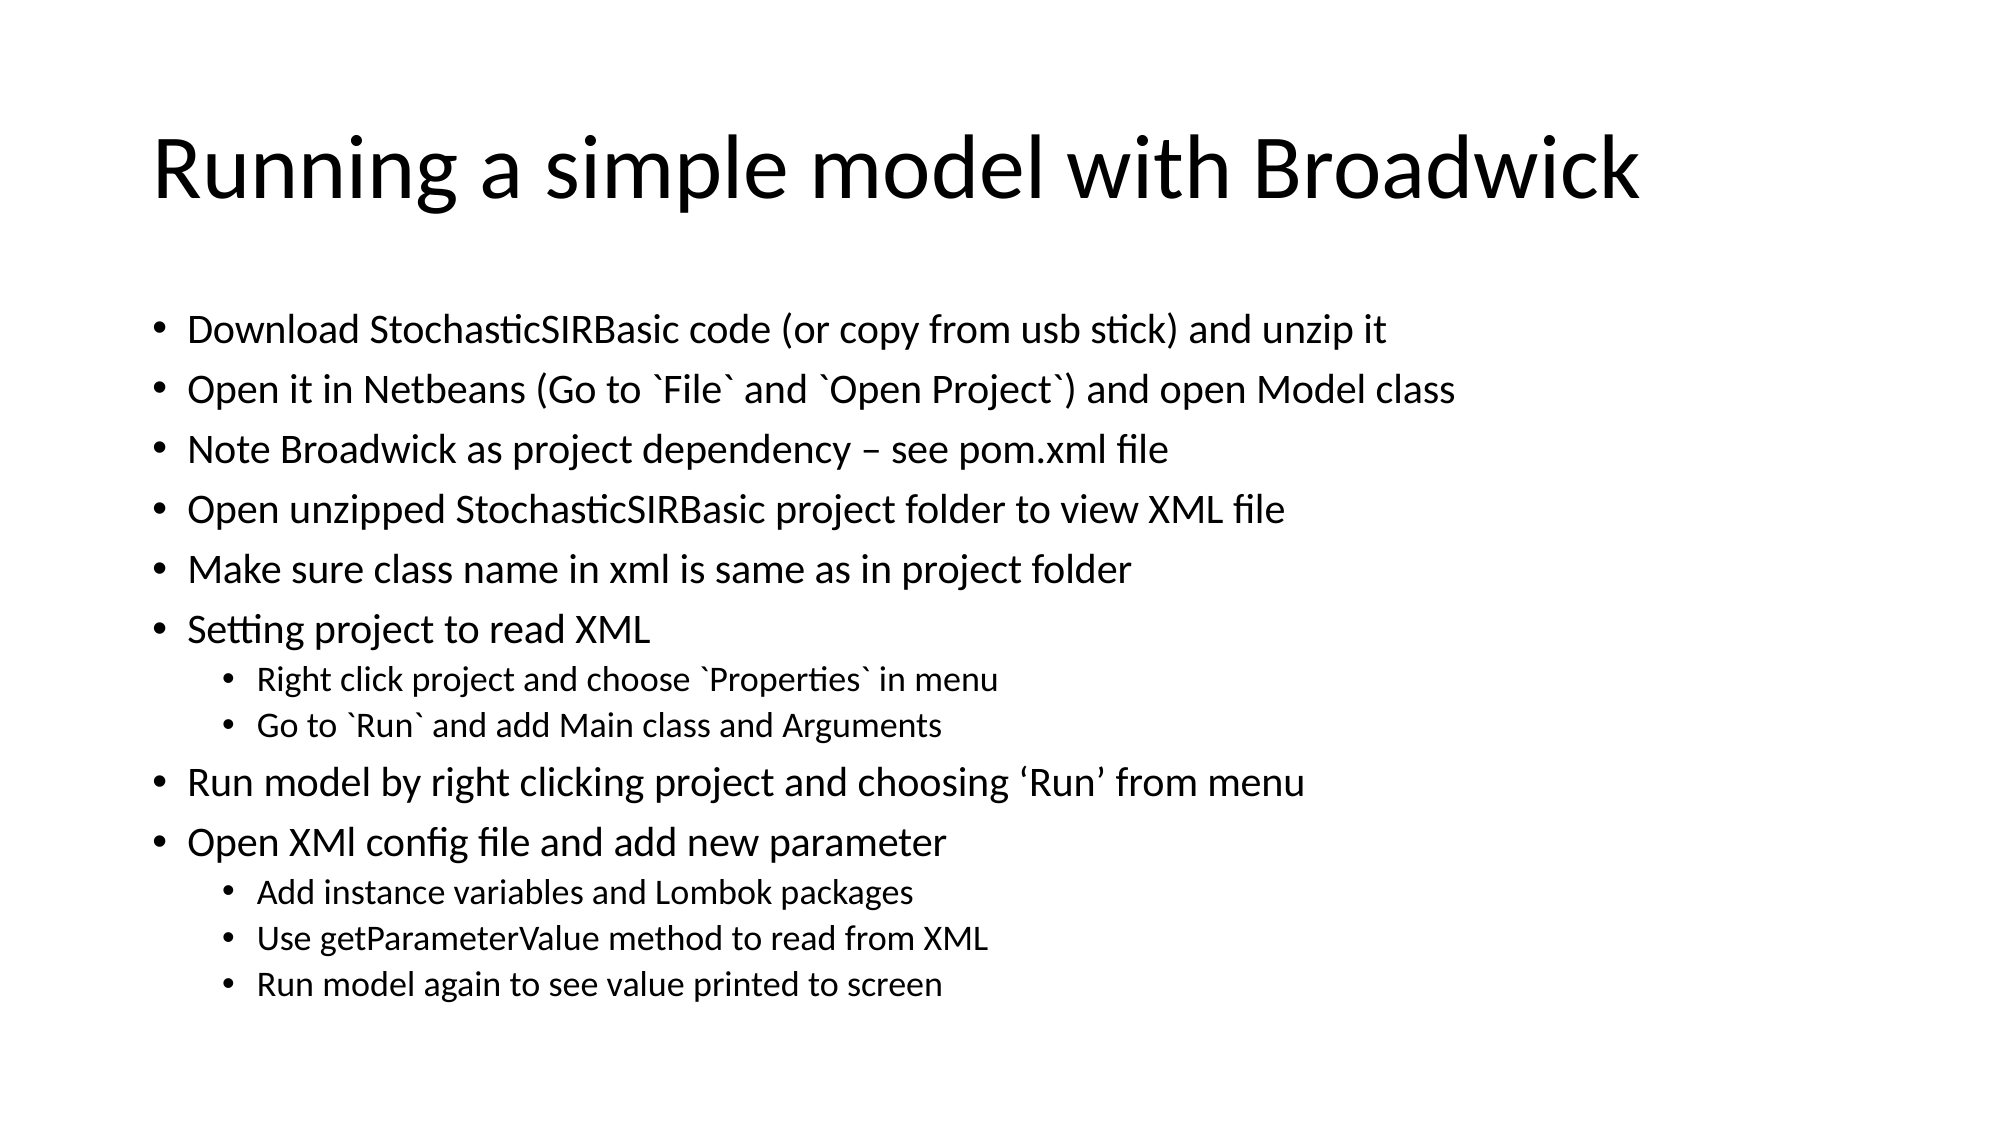

# Running a simple model with Broadwick
Download StochasticSIRBasic code (or copy from usb stick) and unzip it
Open it in Netbeans (Go to `File` and `Open Project`) and open Model class
Note Broadwick as project dependency – see pom.xml file
Open unzipped StochasticSIRBasic project folder to view XML file
Make sure class name in xml is same as in project folder
Setting project to read XML
Right click project and choose `Properties` in menu
Go to `Run` and add Main class and Arguments
Run model by right clicking project and choosing ‘Run’ from menu
Open XMl config file and add new parameter
Add instance variables and Lombok packages
Use getParameterValue method to read from XML
Run model again to see value printed to screen